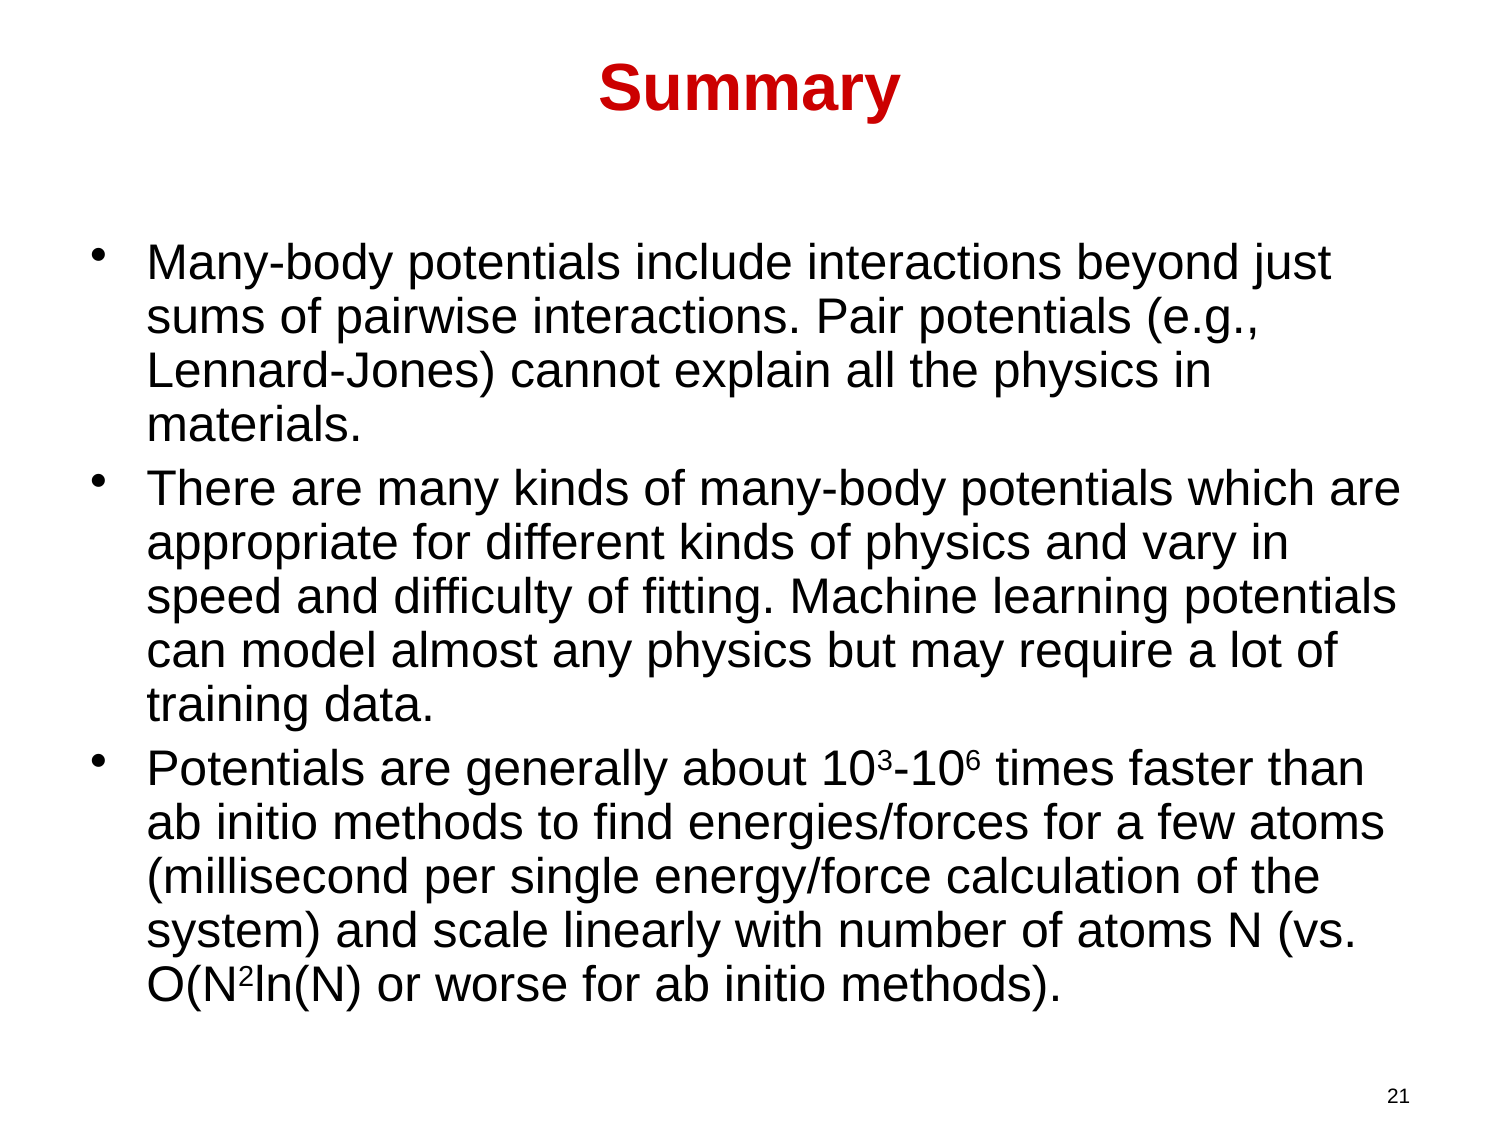

# Summary
Many-body potentials include interactions beyond just sums of pairwise interactions. Pair potentials (e.g., Lennard-Jones) cannot explain all the physics in materials.
There are many kinds of many-body potentials which are appropriate for different kinds of physics and vary in speed and difficulty of fitting. Machine learning potentials can model almost any physics but may require a lot of training data.
Potentials are generally about 103-106 times faster than ab initio methods to find energies/forces for a few atoms (millisecond per single energy/force calculation of the system) and scale linearly with number of atoms N (vs. O(N2ln(N) or worse for ab initio methods).

21